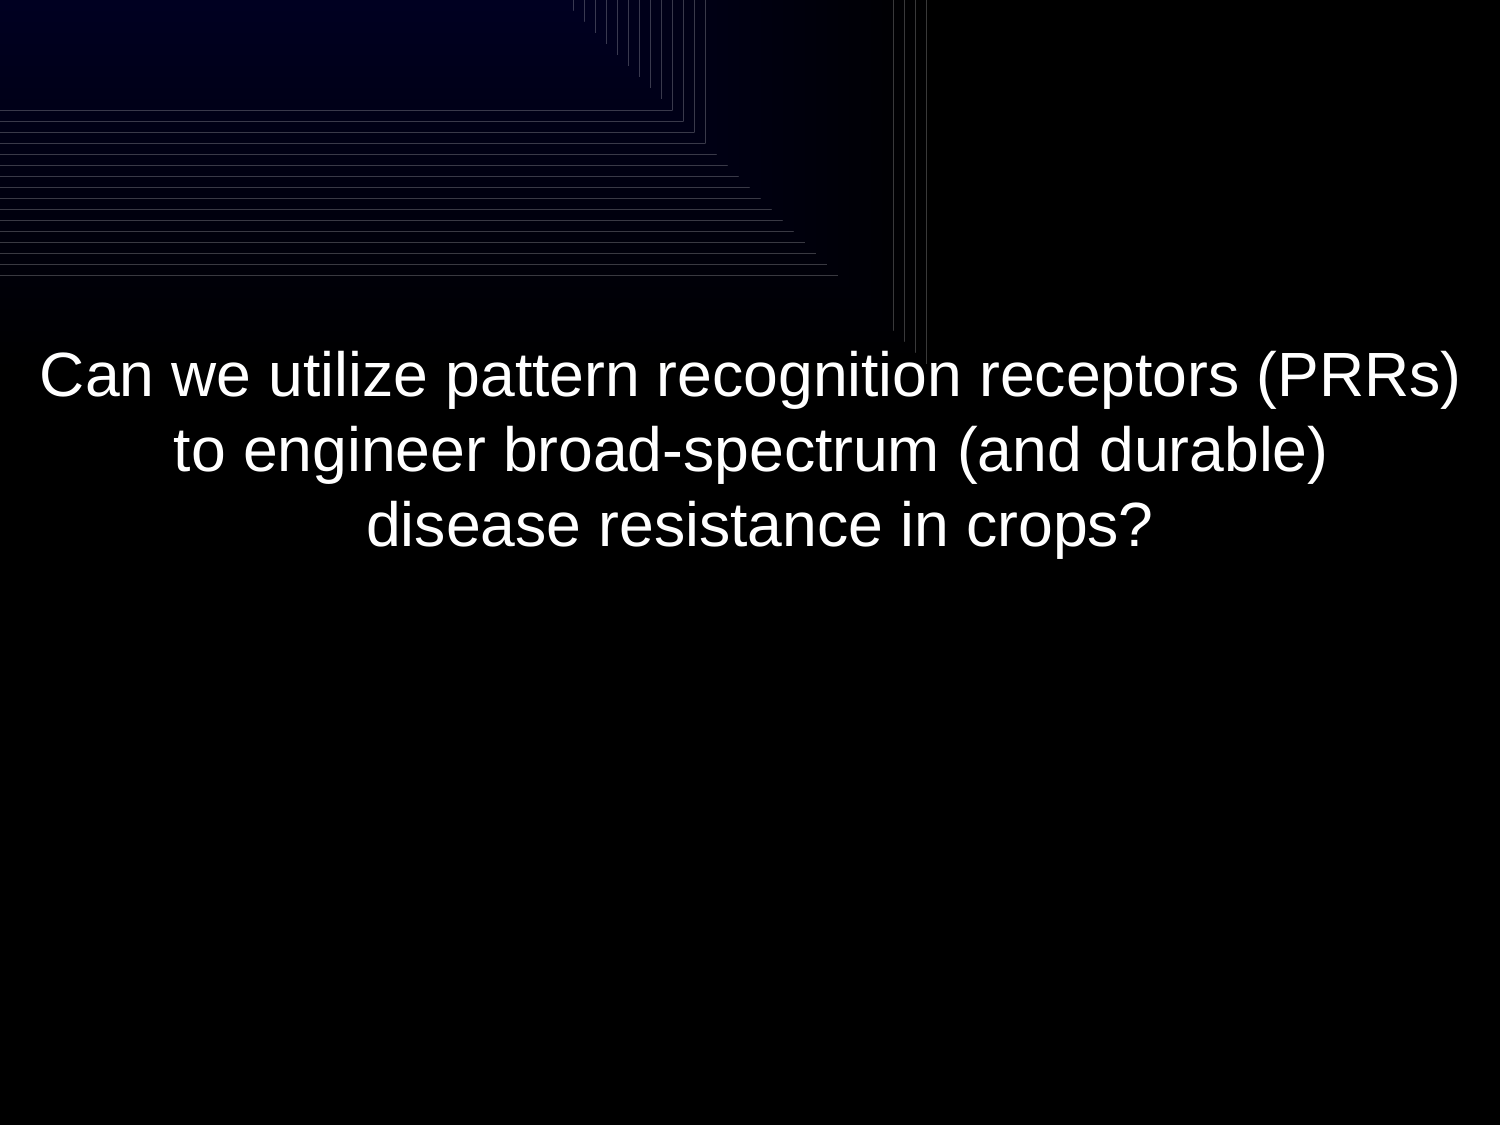

Can we utilize pattern recognition receptors (PRRs)
to engineer broad-spectrum (and durable)
 disease resistance in crops?